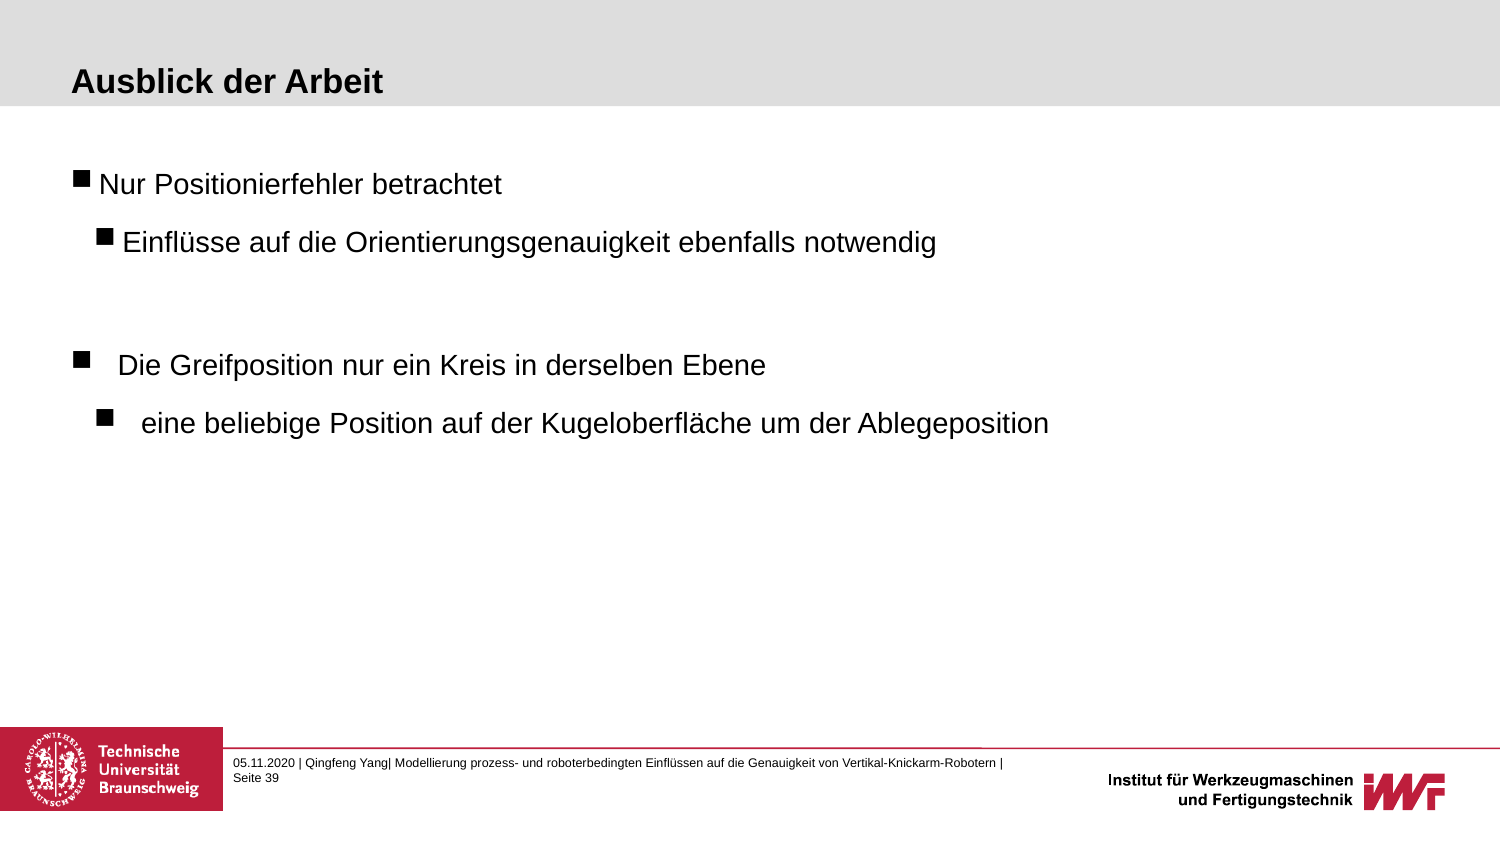

# Ausblick der Arbeit
Nur Positionierfehler betrachtet
Einflüsse auf die Orientierungsgenauigkeit ebenfalls notwendig

Die Greifposition nur ein Kreis in derselben Ebene
eine beliebige Position auf der Kugeloberfläche um der Ablegeposition